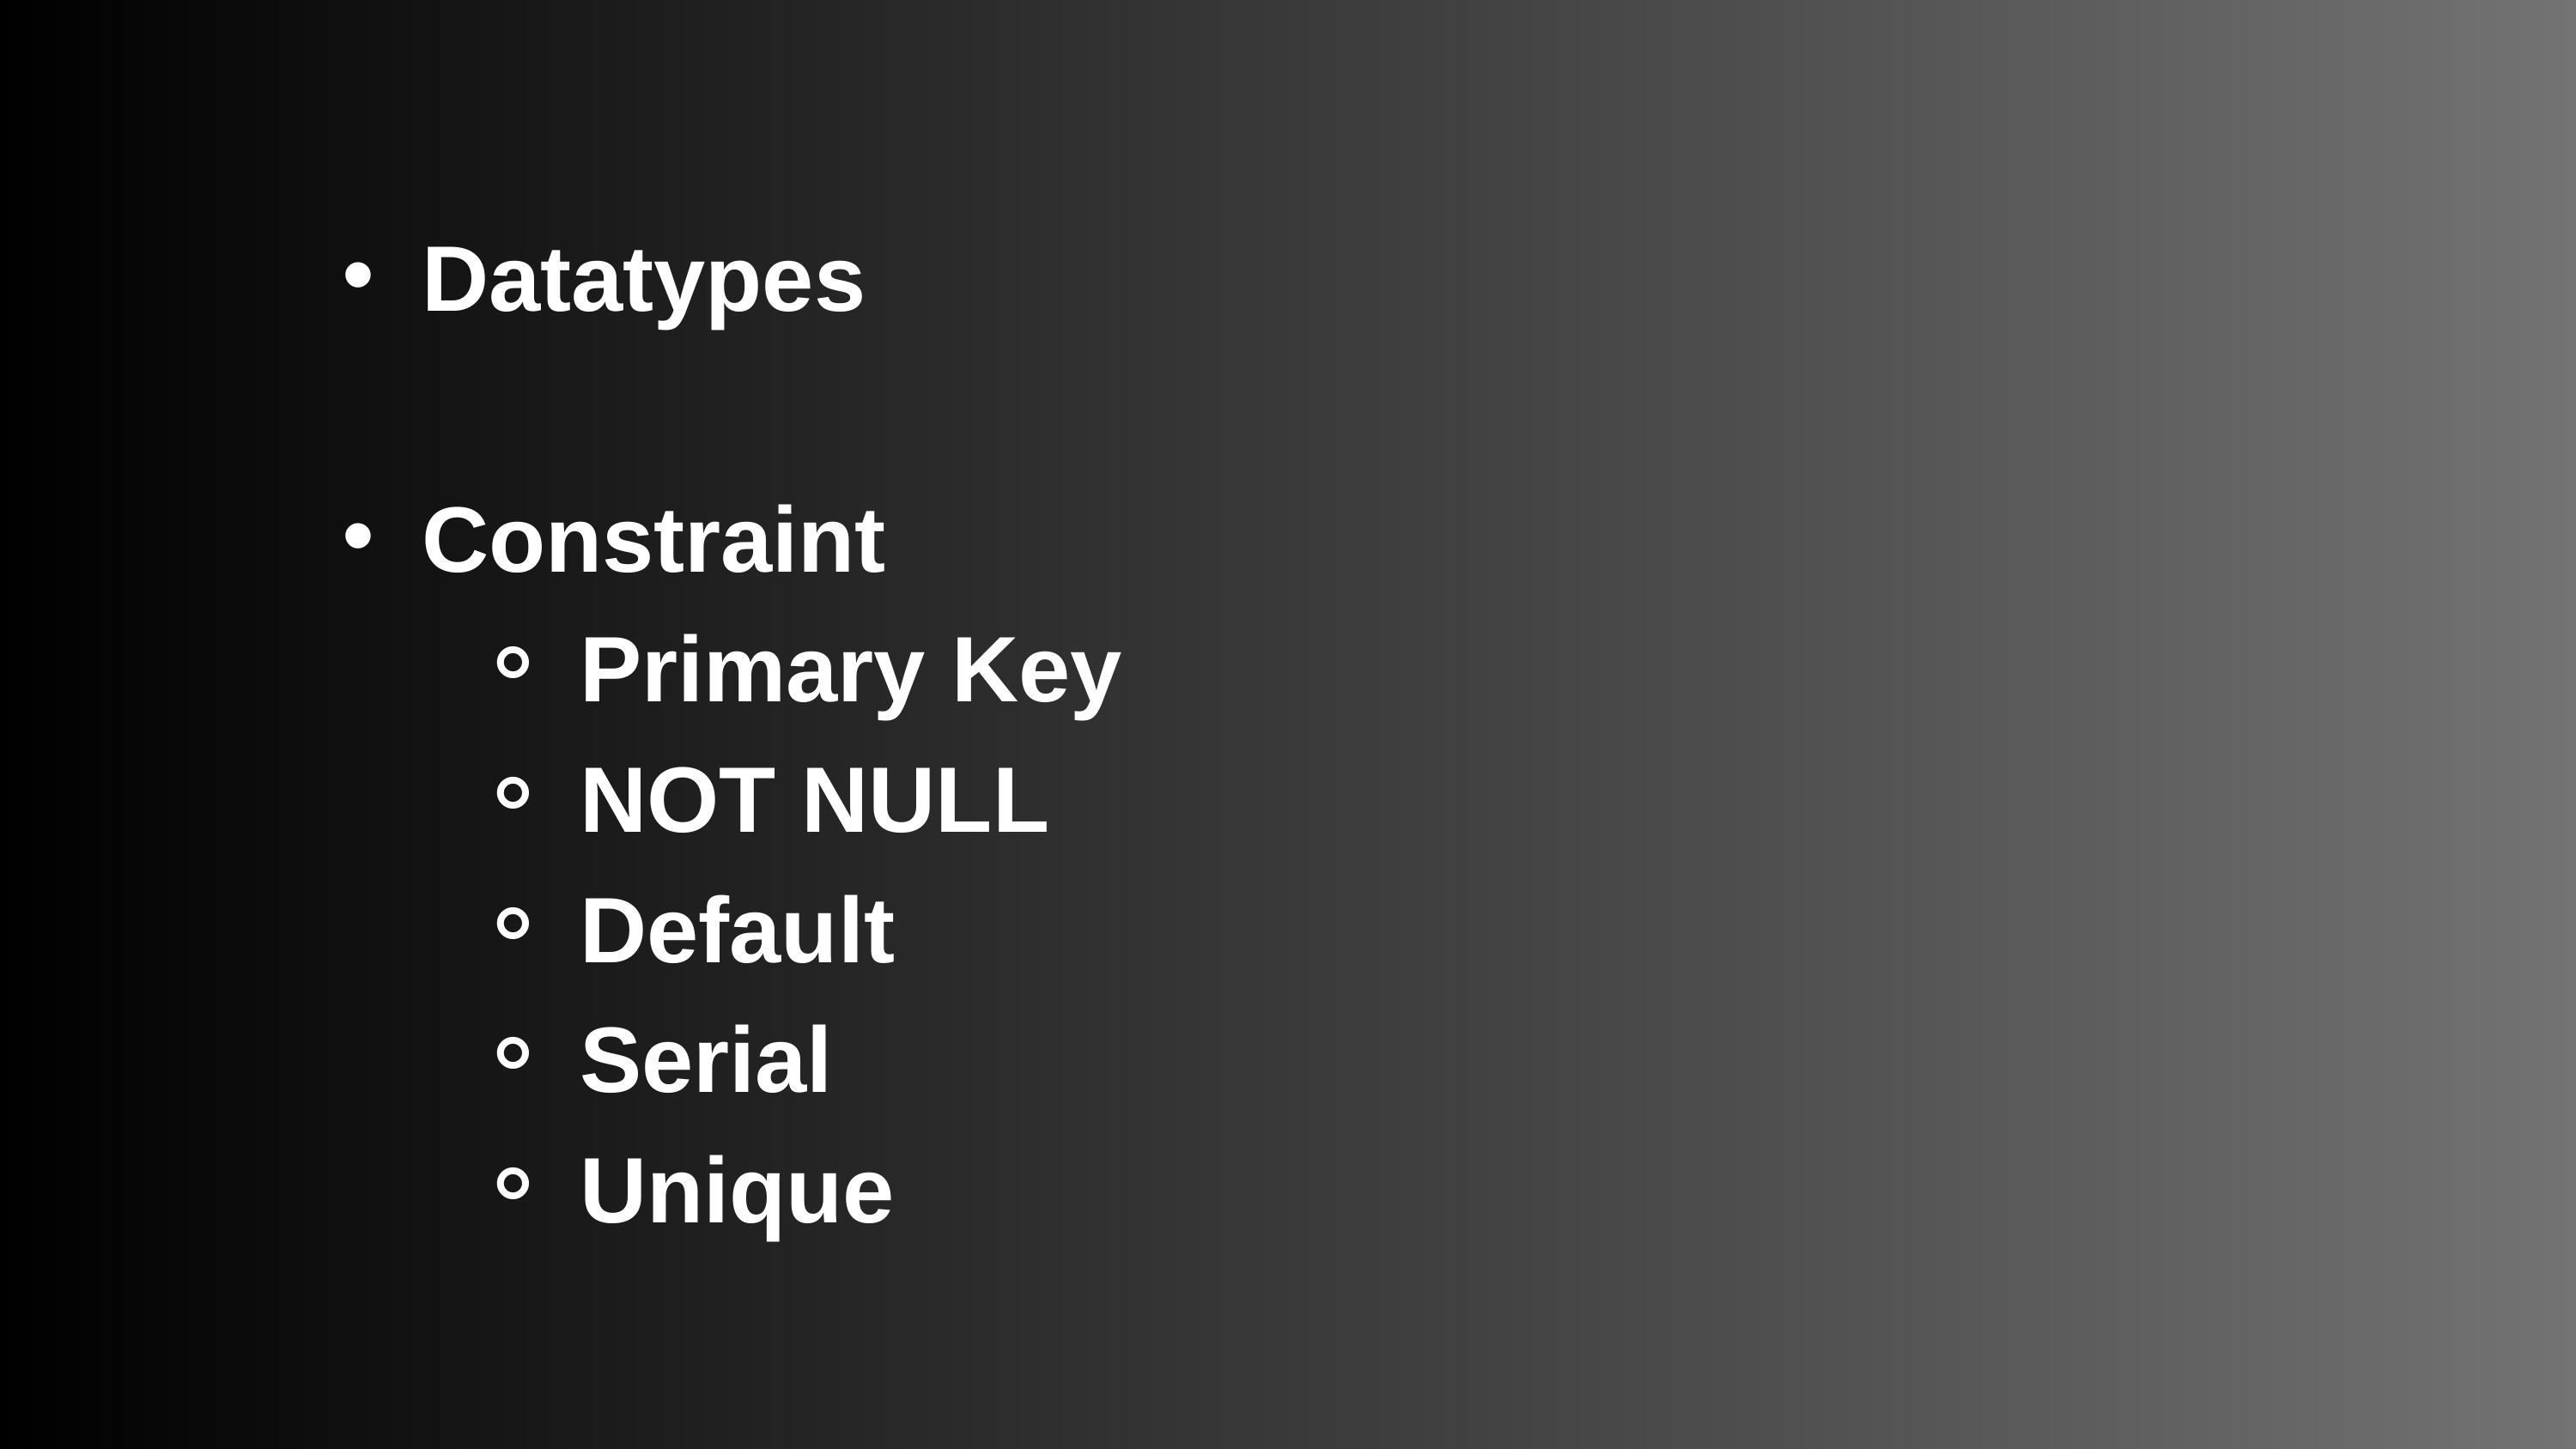

Datatypes

Constraint
Primary Key
NOT NULL
Default
Serial
Unique